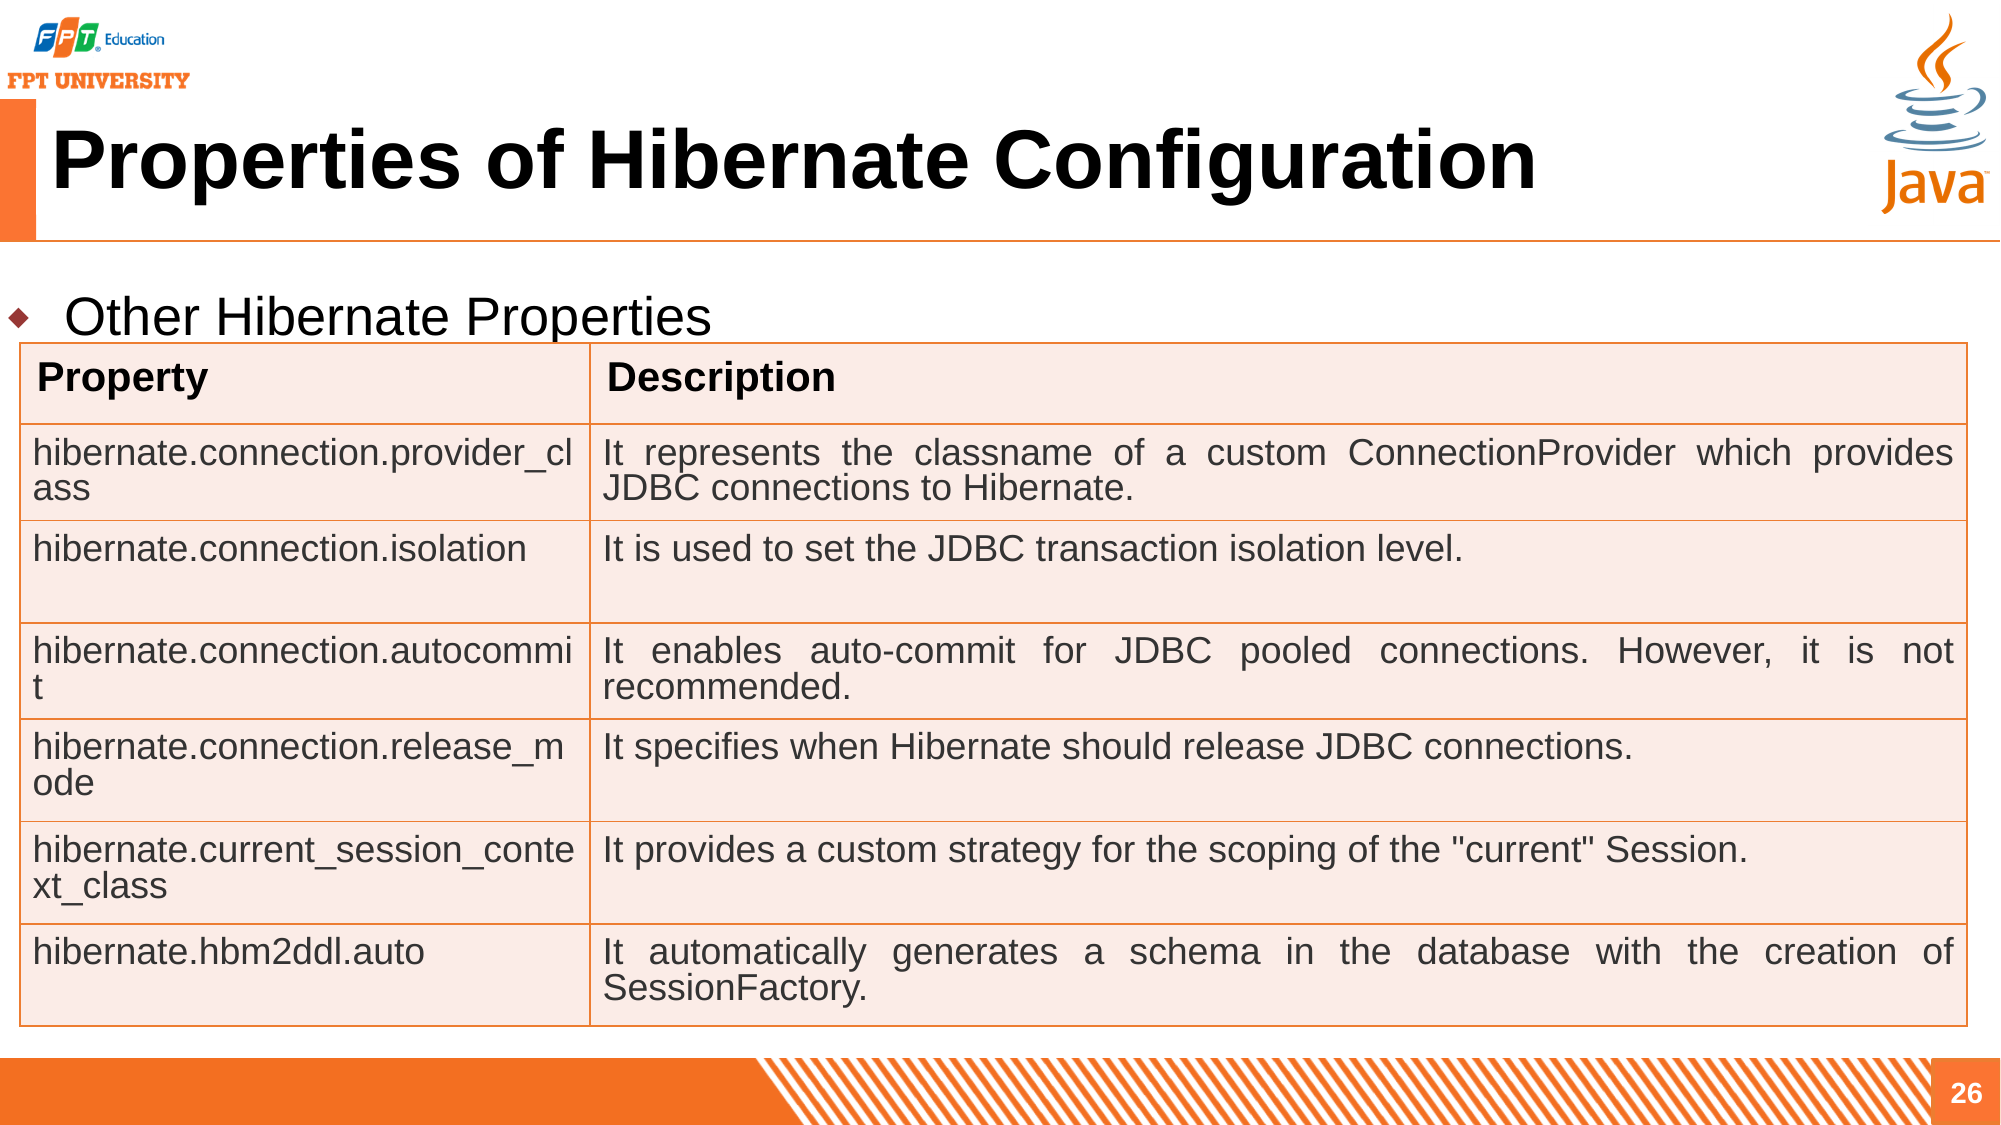

# Properties of Hibernate Configuration
Other Hibernate Properties

| Property | Description |
| --- | --- |
| hibernate.connection.provider\_class | It represents the classname of a custom ConnectionProvider which provides JDBC connections to Hibernate. |
| hibernate.connection.isolation | It is used to set the JDBC transaction isolation level. |
| hibernate.connection.autocommit | It enables auto-commit for JDBC pooled connections. However, it is not recommended. |
| hibernate.connection.release\_mode | It specifies when Hibernate should release JDBC connections. |
| hibernate.current\_session\_context\_class | It provides a custom strategy for the scoping of the "current" Session. |
| hibernate.hbm2ddl.auto | It automatically generates a schema in the database with the creation of SessionFactory. |
26